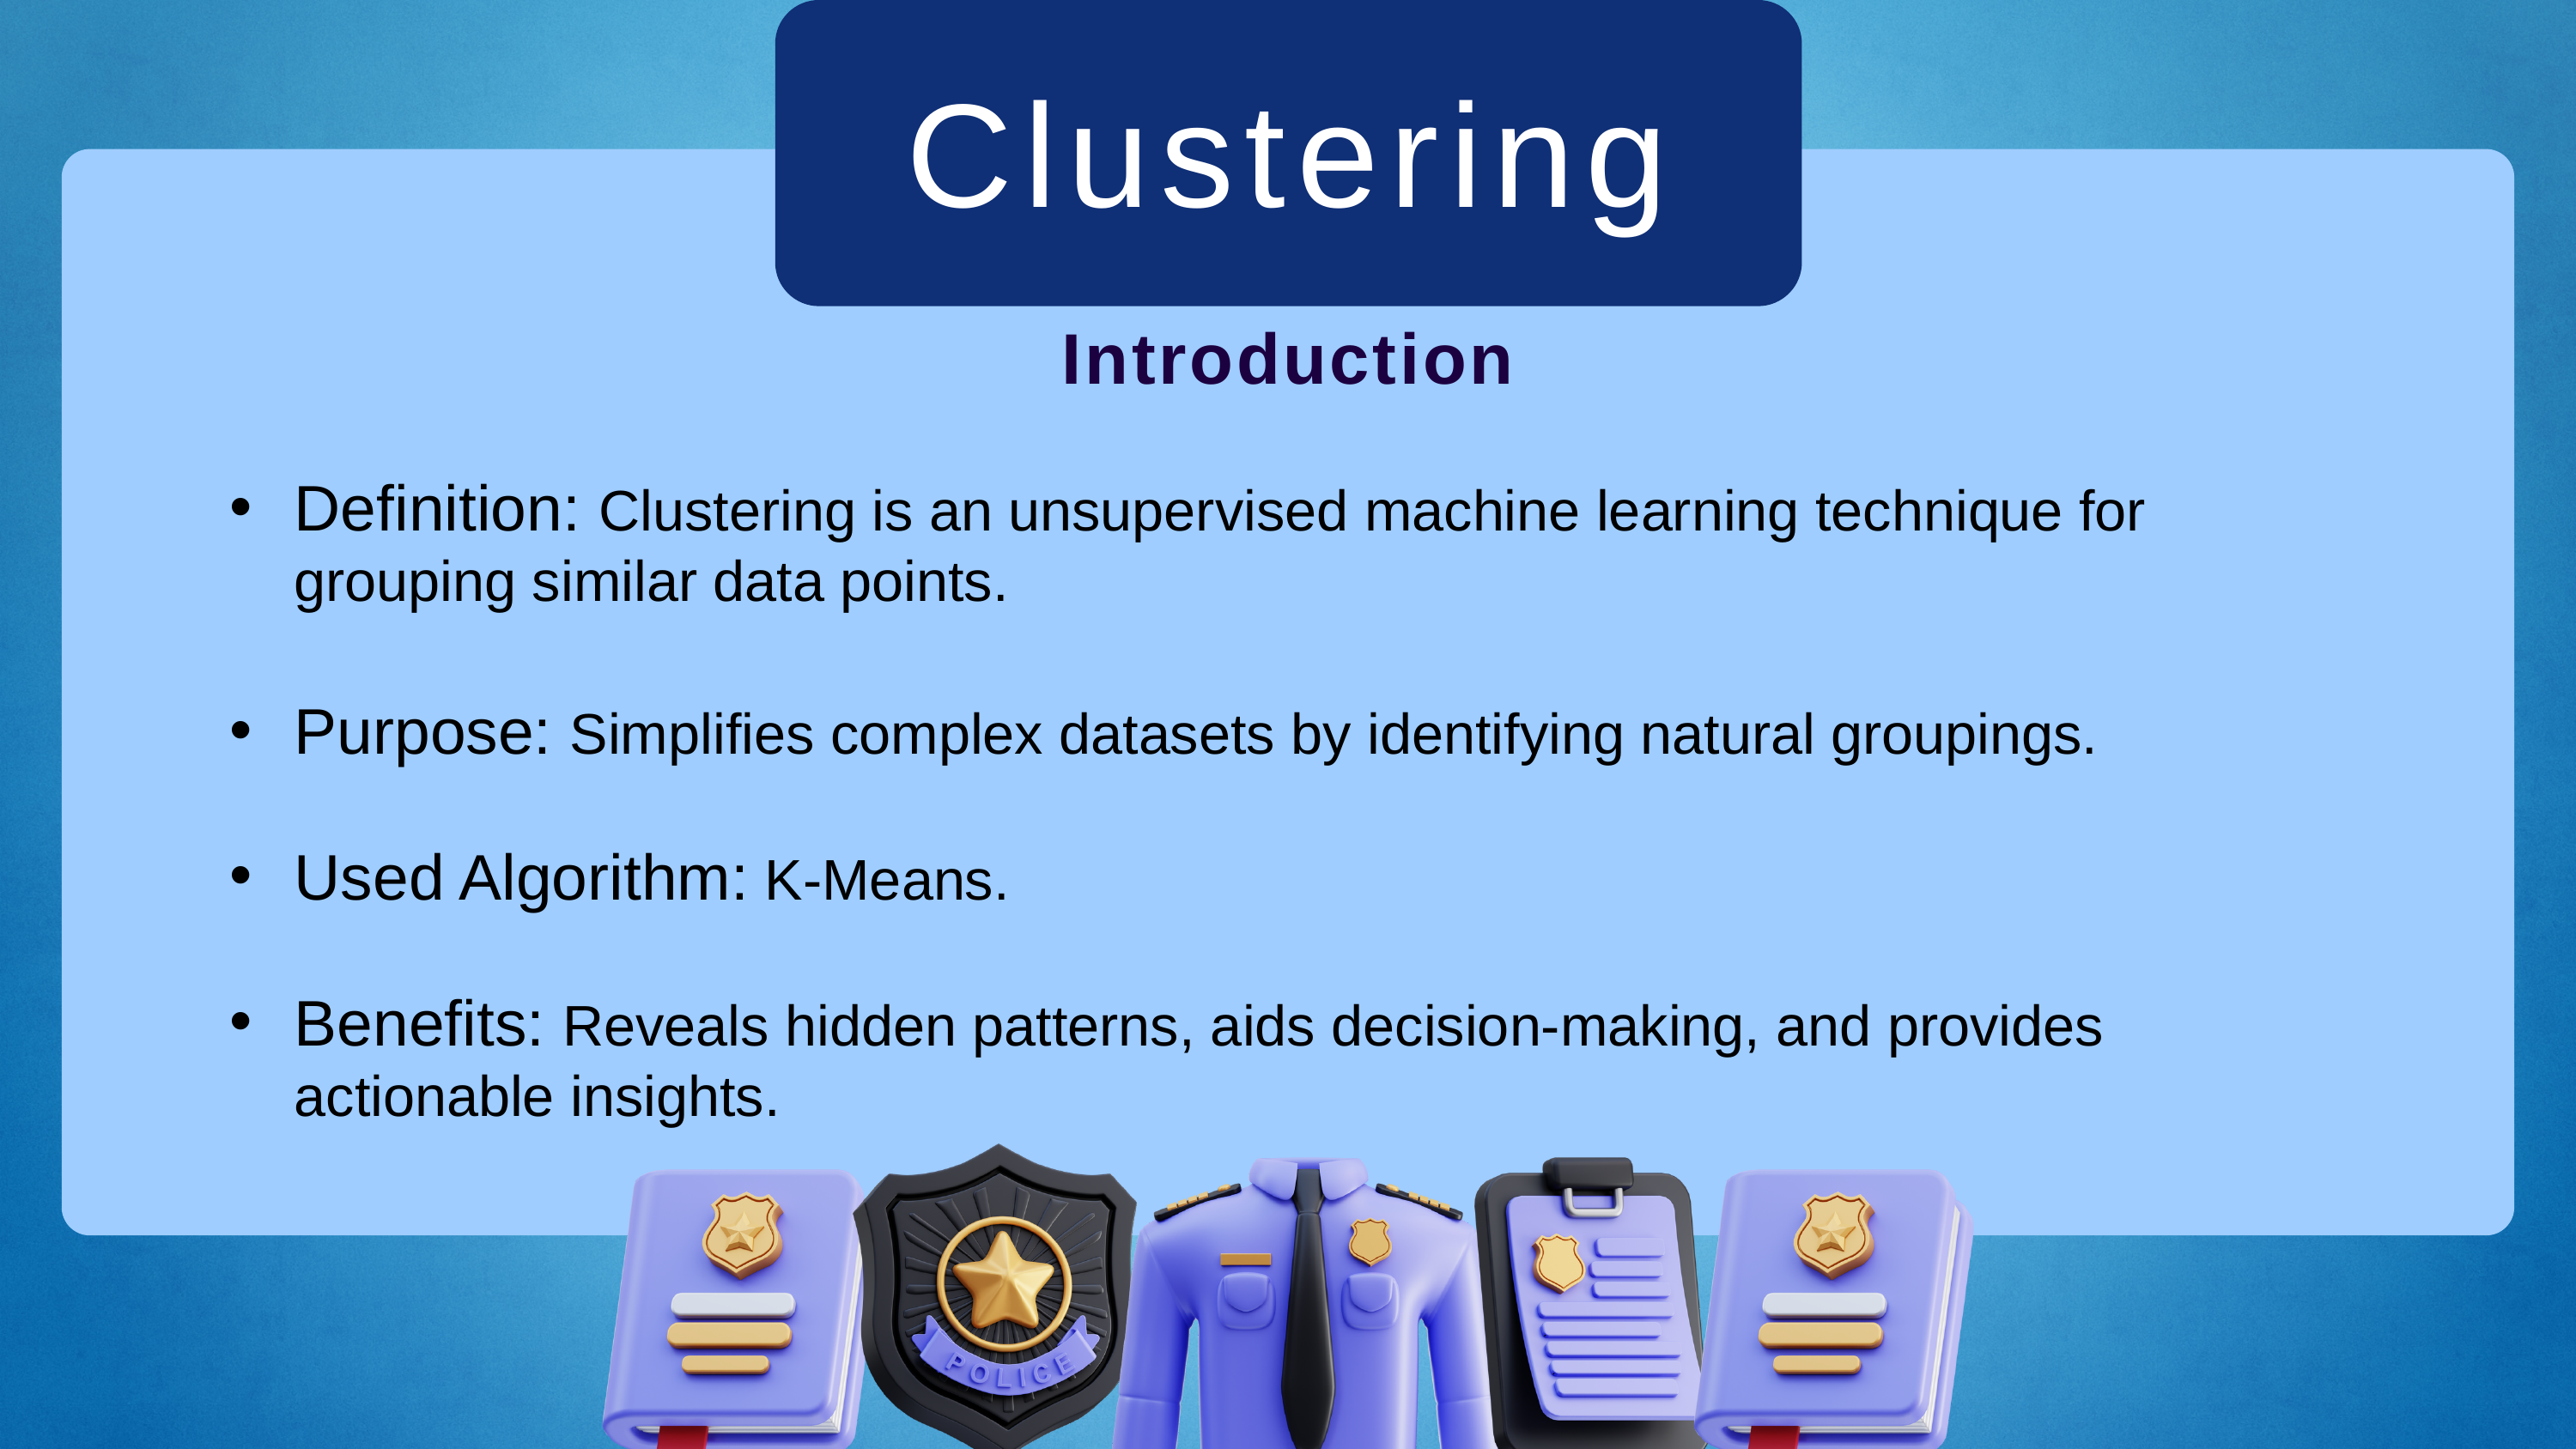

Clustering

Introduction

Definition: Clustering is an unsupervised machine learning technique for grouping similar data points.

Purpose: Simplifies complex datasets by identifying natural groupings.

Used Algorithm: K-Means.

Benefits: Reveals hidden patterns, aids decision-making, and provides actionable insights.